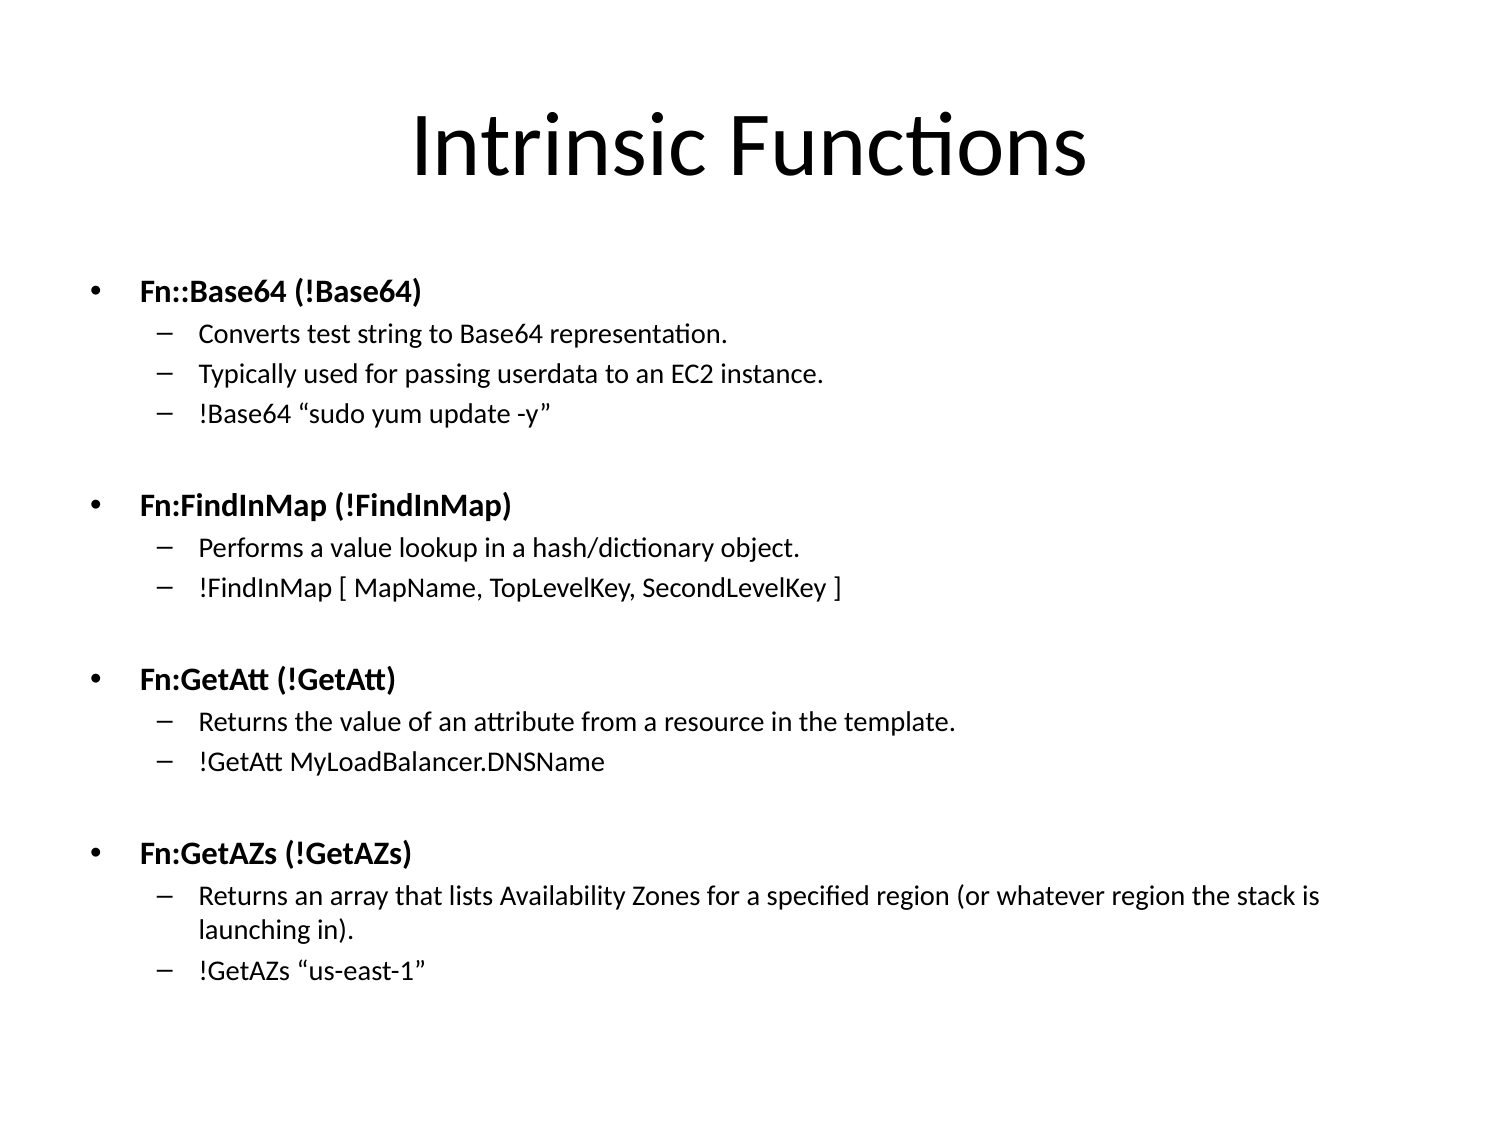

# Intrinsic Functions
Fn::Base64 (!Base64)
Converts test string to Base64 representation.
Typically used for passing userdata to an EC2 instance.
!Base64 “sudo yum update -y”

Fn:FindInMap (!FindInMap)
Performs a value lookup in a hash/dictionary object.
!FindInMap [ MapName, TopLevelKey, SecondLevelKey ]

Fn:GetAtt (!GetAtt)
Returns the value of an attribute from a resource in the template.
!GetAtt MyLoadBalancer.DNSName

Fn:GetAZs (!GetAZs)
Returns an array that lists Availability Zones for a specified region (or whatever region the stack is launching in).
!GetAZs “us-east-1”